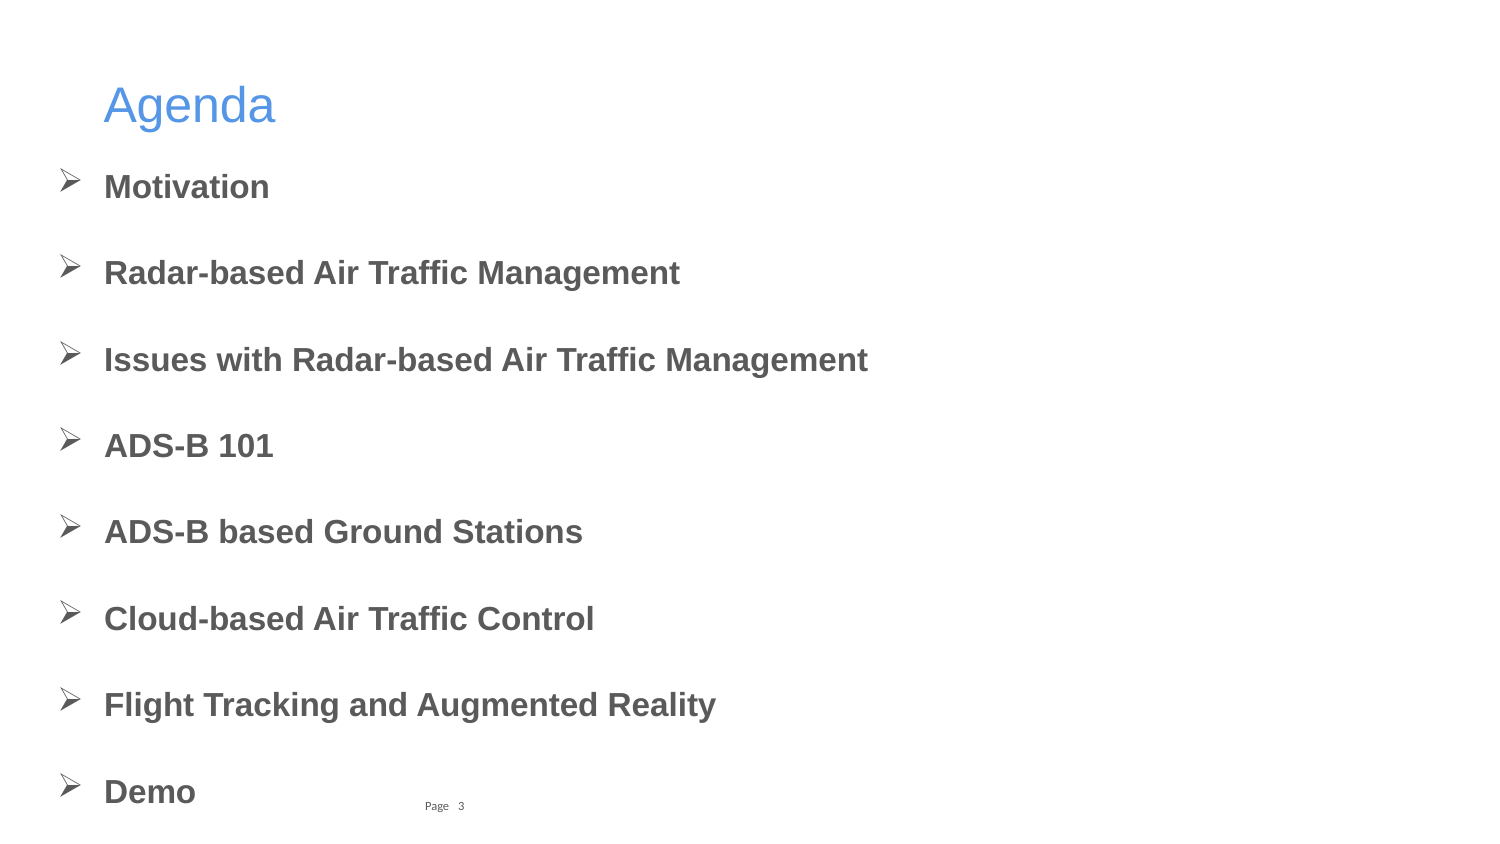

# Agenda
Motivation

Radar-based Air Traffic Management

Issues with Radar-based Air Traffic Management

ADS-B 101

ADS-B based Ground Stations

Cloud-based Air Traffic Control

Flight Tracking and Augmented Reality

Demo